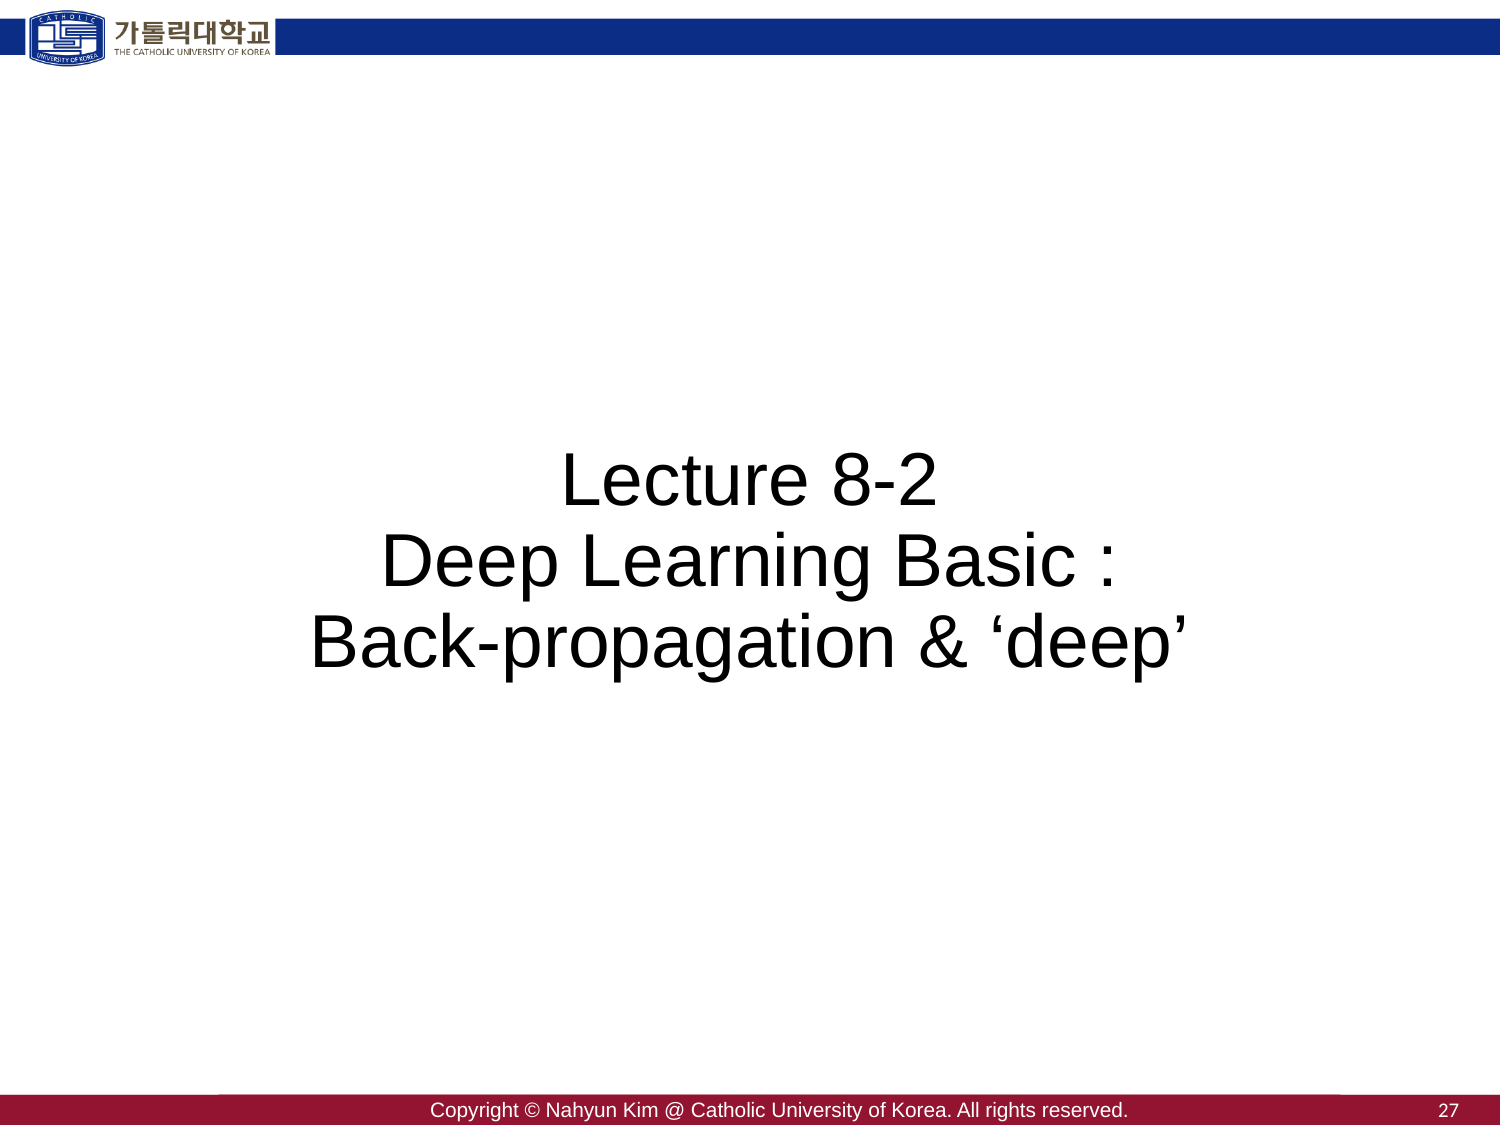

# Lecture 8-2 Deep Learning Basic : Back-propagation & ‘deep’
27
Copyright © Nahyun Kim @ Catholic University of Korea. All rights reserved.